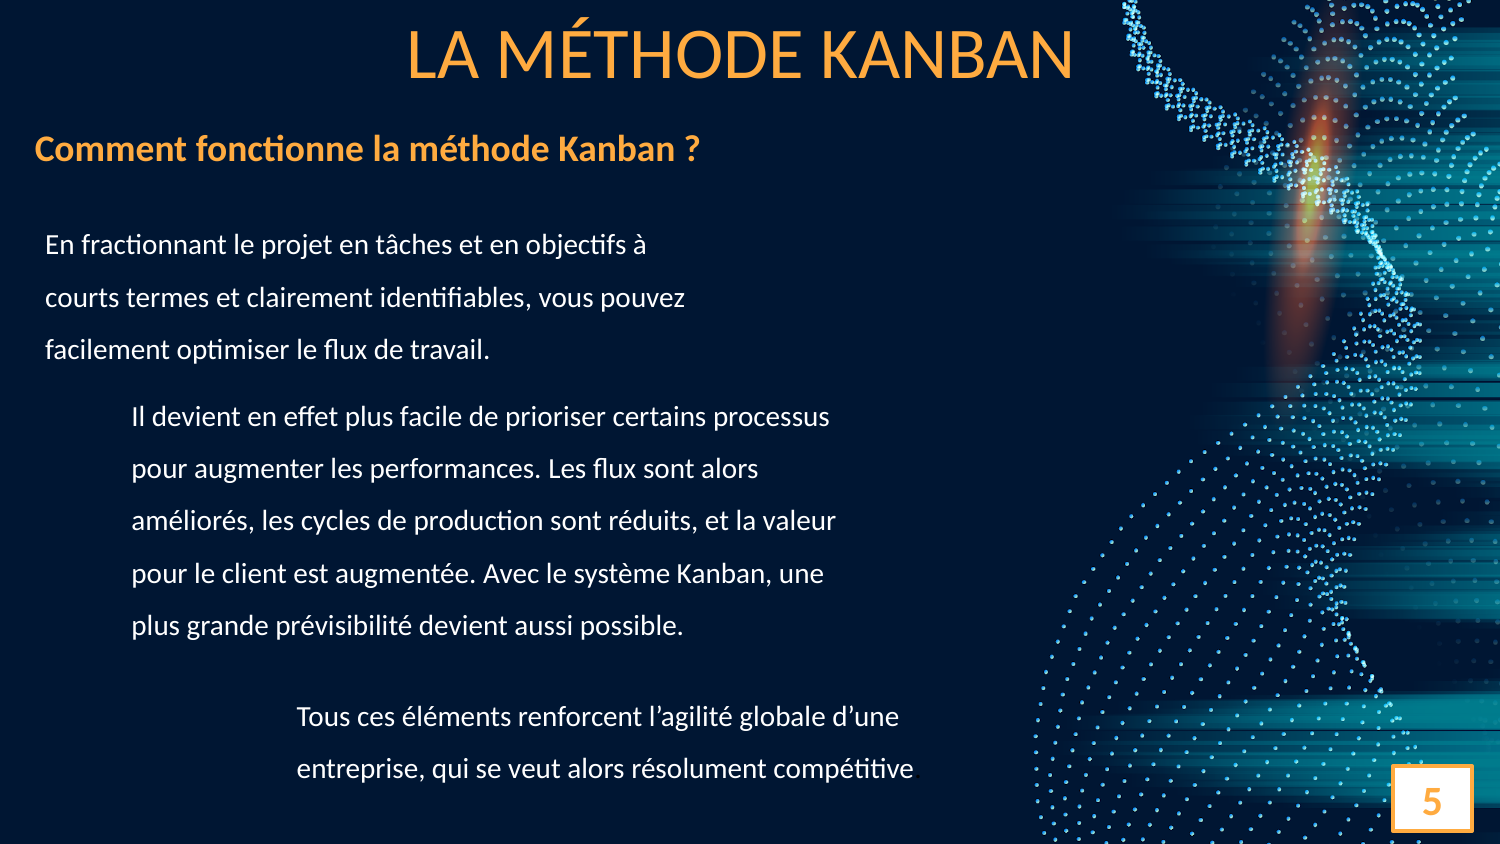

LA MÉTHODE KANBAN
# Comment fonctionne la méthode Kanban ?
En fractionnant le projet en tâches et en objectifs à courts termes et clairement identifiables, vous pouvez facilement optimiser le flux de travail.

Il devient en effet plus facile de prioriser certains processus pour augmenter les performances. Les flux sont alors améliorés, les cycles de production sont réduits, et la valeur pour le client est augmentée. Avec le système Kanban, une plus grande prévisibilité devient aussi possible.

Tous ces éléments renforcent l’agilité globale d’une entreprise, qui se veut alors résolument compétitive.
5